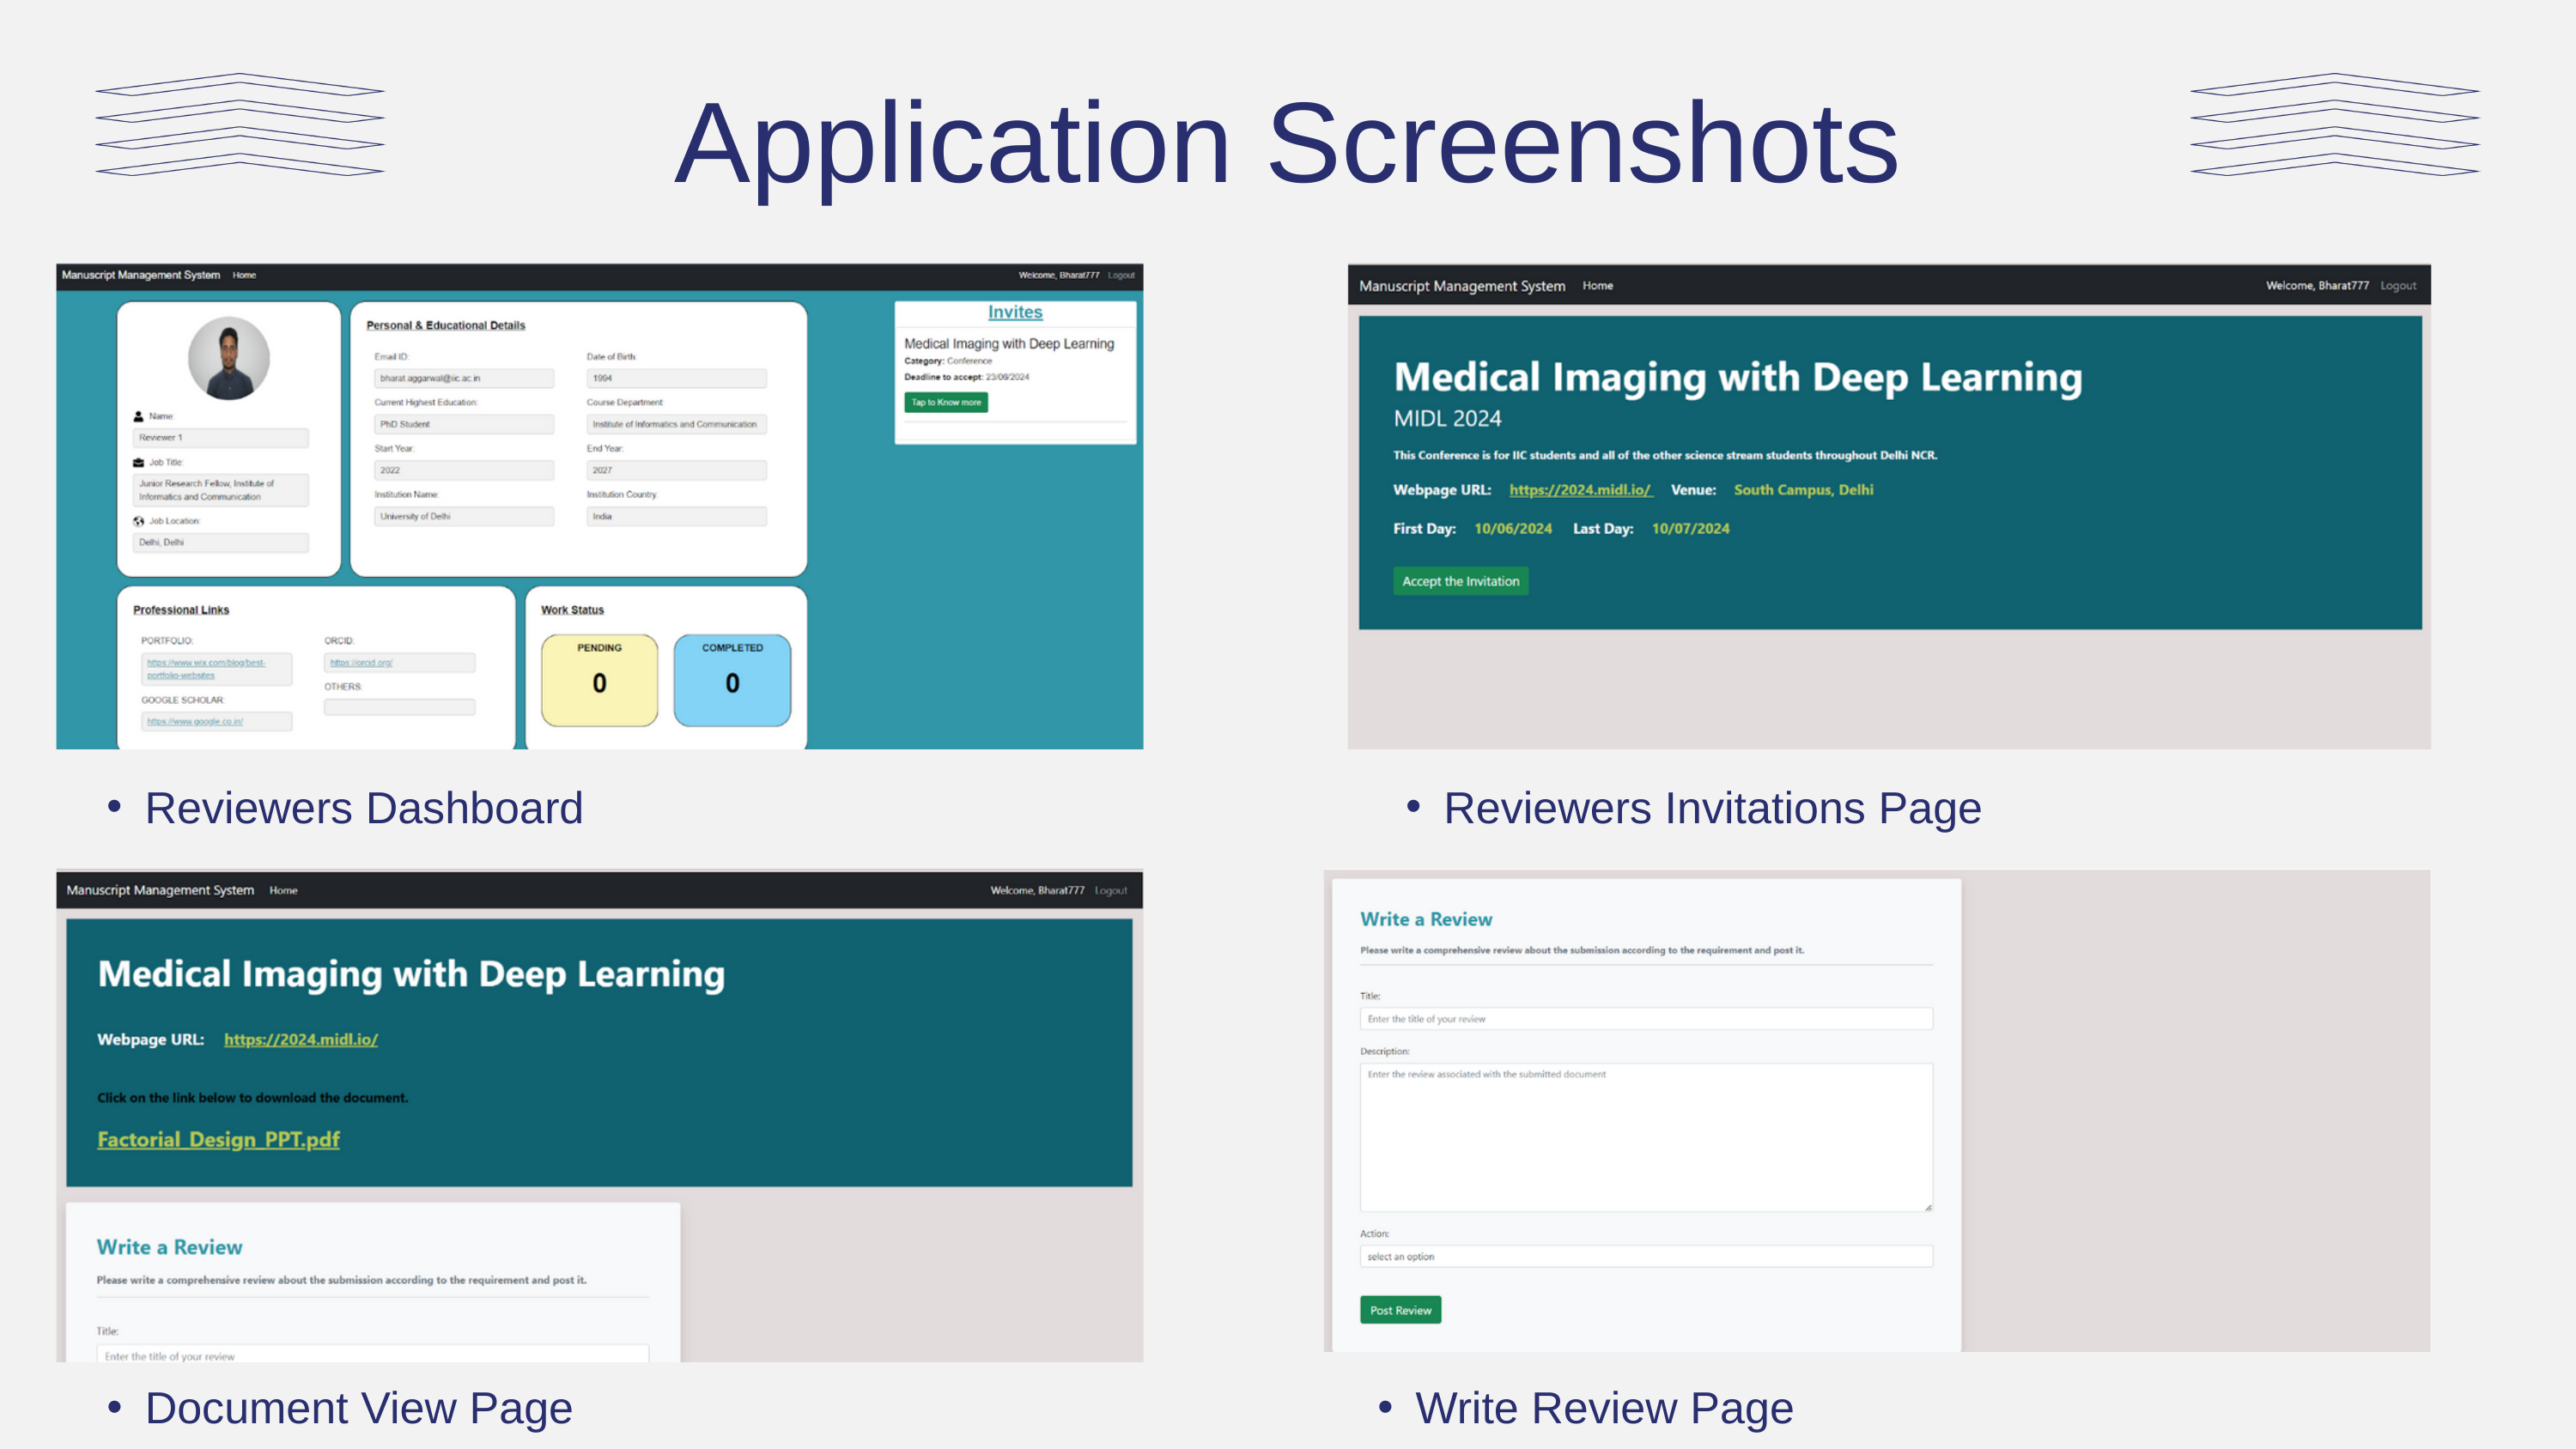

Application Screenshots

Reviewers Dashboard
Reviewers Invitations Page

Document View Page
Write Review Page